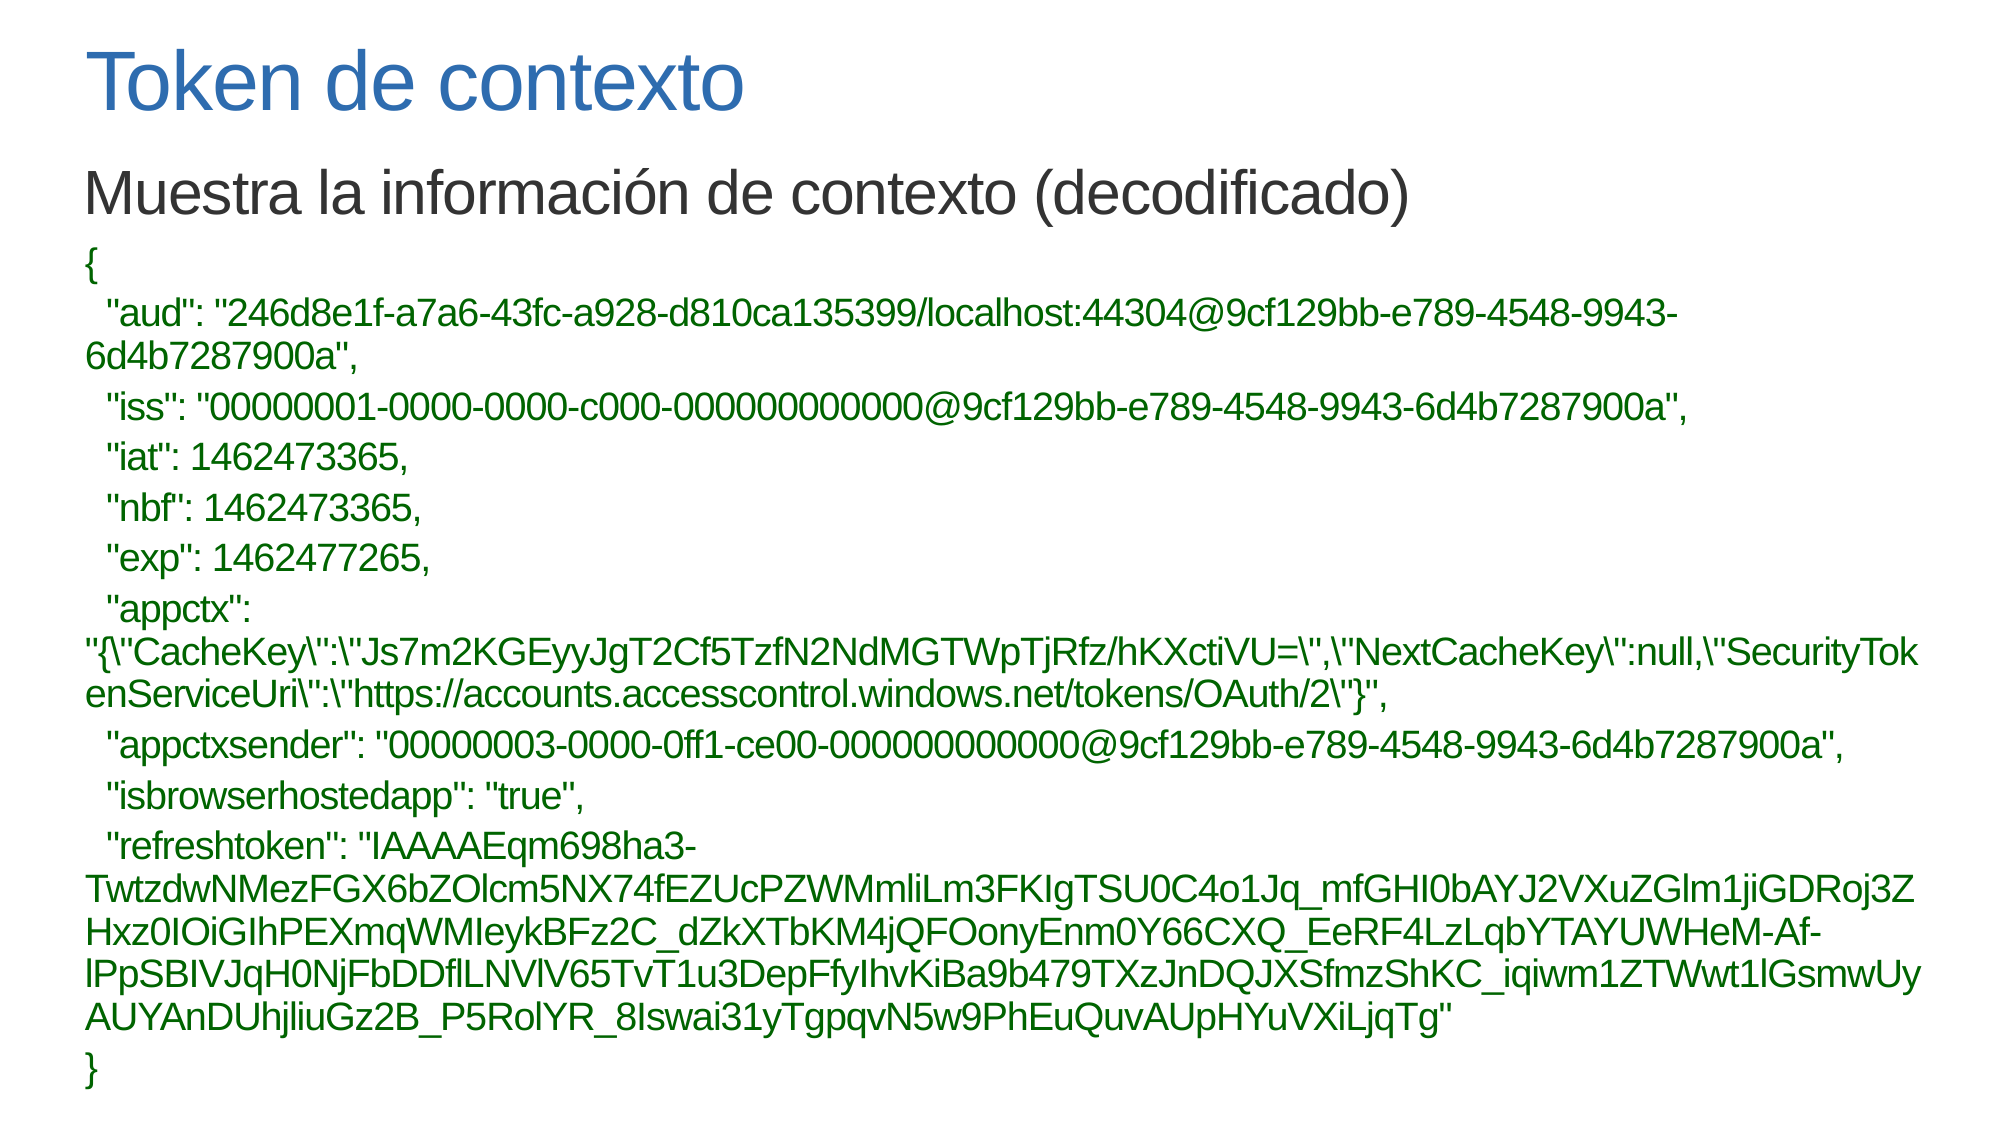

# Token de contexto
Muestra la información de contexto (decodificado)
{
  "aud": "246d8e1f-a7a6-43fc-a928-d810ca135399/localhost:44304@9cf129bb-e789-4548-9943-6d4b7287900a",
  "iss": "00000001-0000-0000-c000-000000000000@9cf129bb-e789-4548-9943-6d4b7287900a",
  "iat": 1462473365,
  "nbf": 1462473365,
  "exp": 1462477265,
  "appctx": "{\"CacheKey\":\"Js7m2KGEyyJgT2Cf5TzfN2NdMGTWpTjRfz/hKXctiVU=\",\"NextCacheKey\":null,\"SecurityTokenServiceUri\":\"https://accounts.accesscontrol.windows.net/tokens/OAuth/2\"}",
  "appctxsender": "00000003-0000-0ff1-ce00-000000000000@9cf129bb-e789-4548-9943-6d4b7287900a",
  "isbrowserhostedapp": "true",
  "refreshtoken": "IAAAAEqm698ha3-TwtzdwNMezFGX6bZOlcm5NX74fEZUcPZWMmliLm3FKIgTSU0C4o1Jq_mfGHI0bAYJ2VXuZGlm1jiGDRoj3ZHxz0IOiGIhPEXmqWMIeykBFz2C_dZkXTbKM4jQFOonyEnm0Y66CXQ_EeRF4LzLqbYTAYUWHeM-Af-lPpSBIVJqH0NjFbDDflLNVlV65TvT1u3DepFfyIhvKiBa9b479TXzJnDQJXSfmzShKC_iqiwm1ZTWwt1lGsmwUyAUYAnDUhjliuGz2B_P5RolYR_8Iswai31yTgpqvN5w9PhEuQuvAUpHYuVXiLjqTg"
}